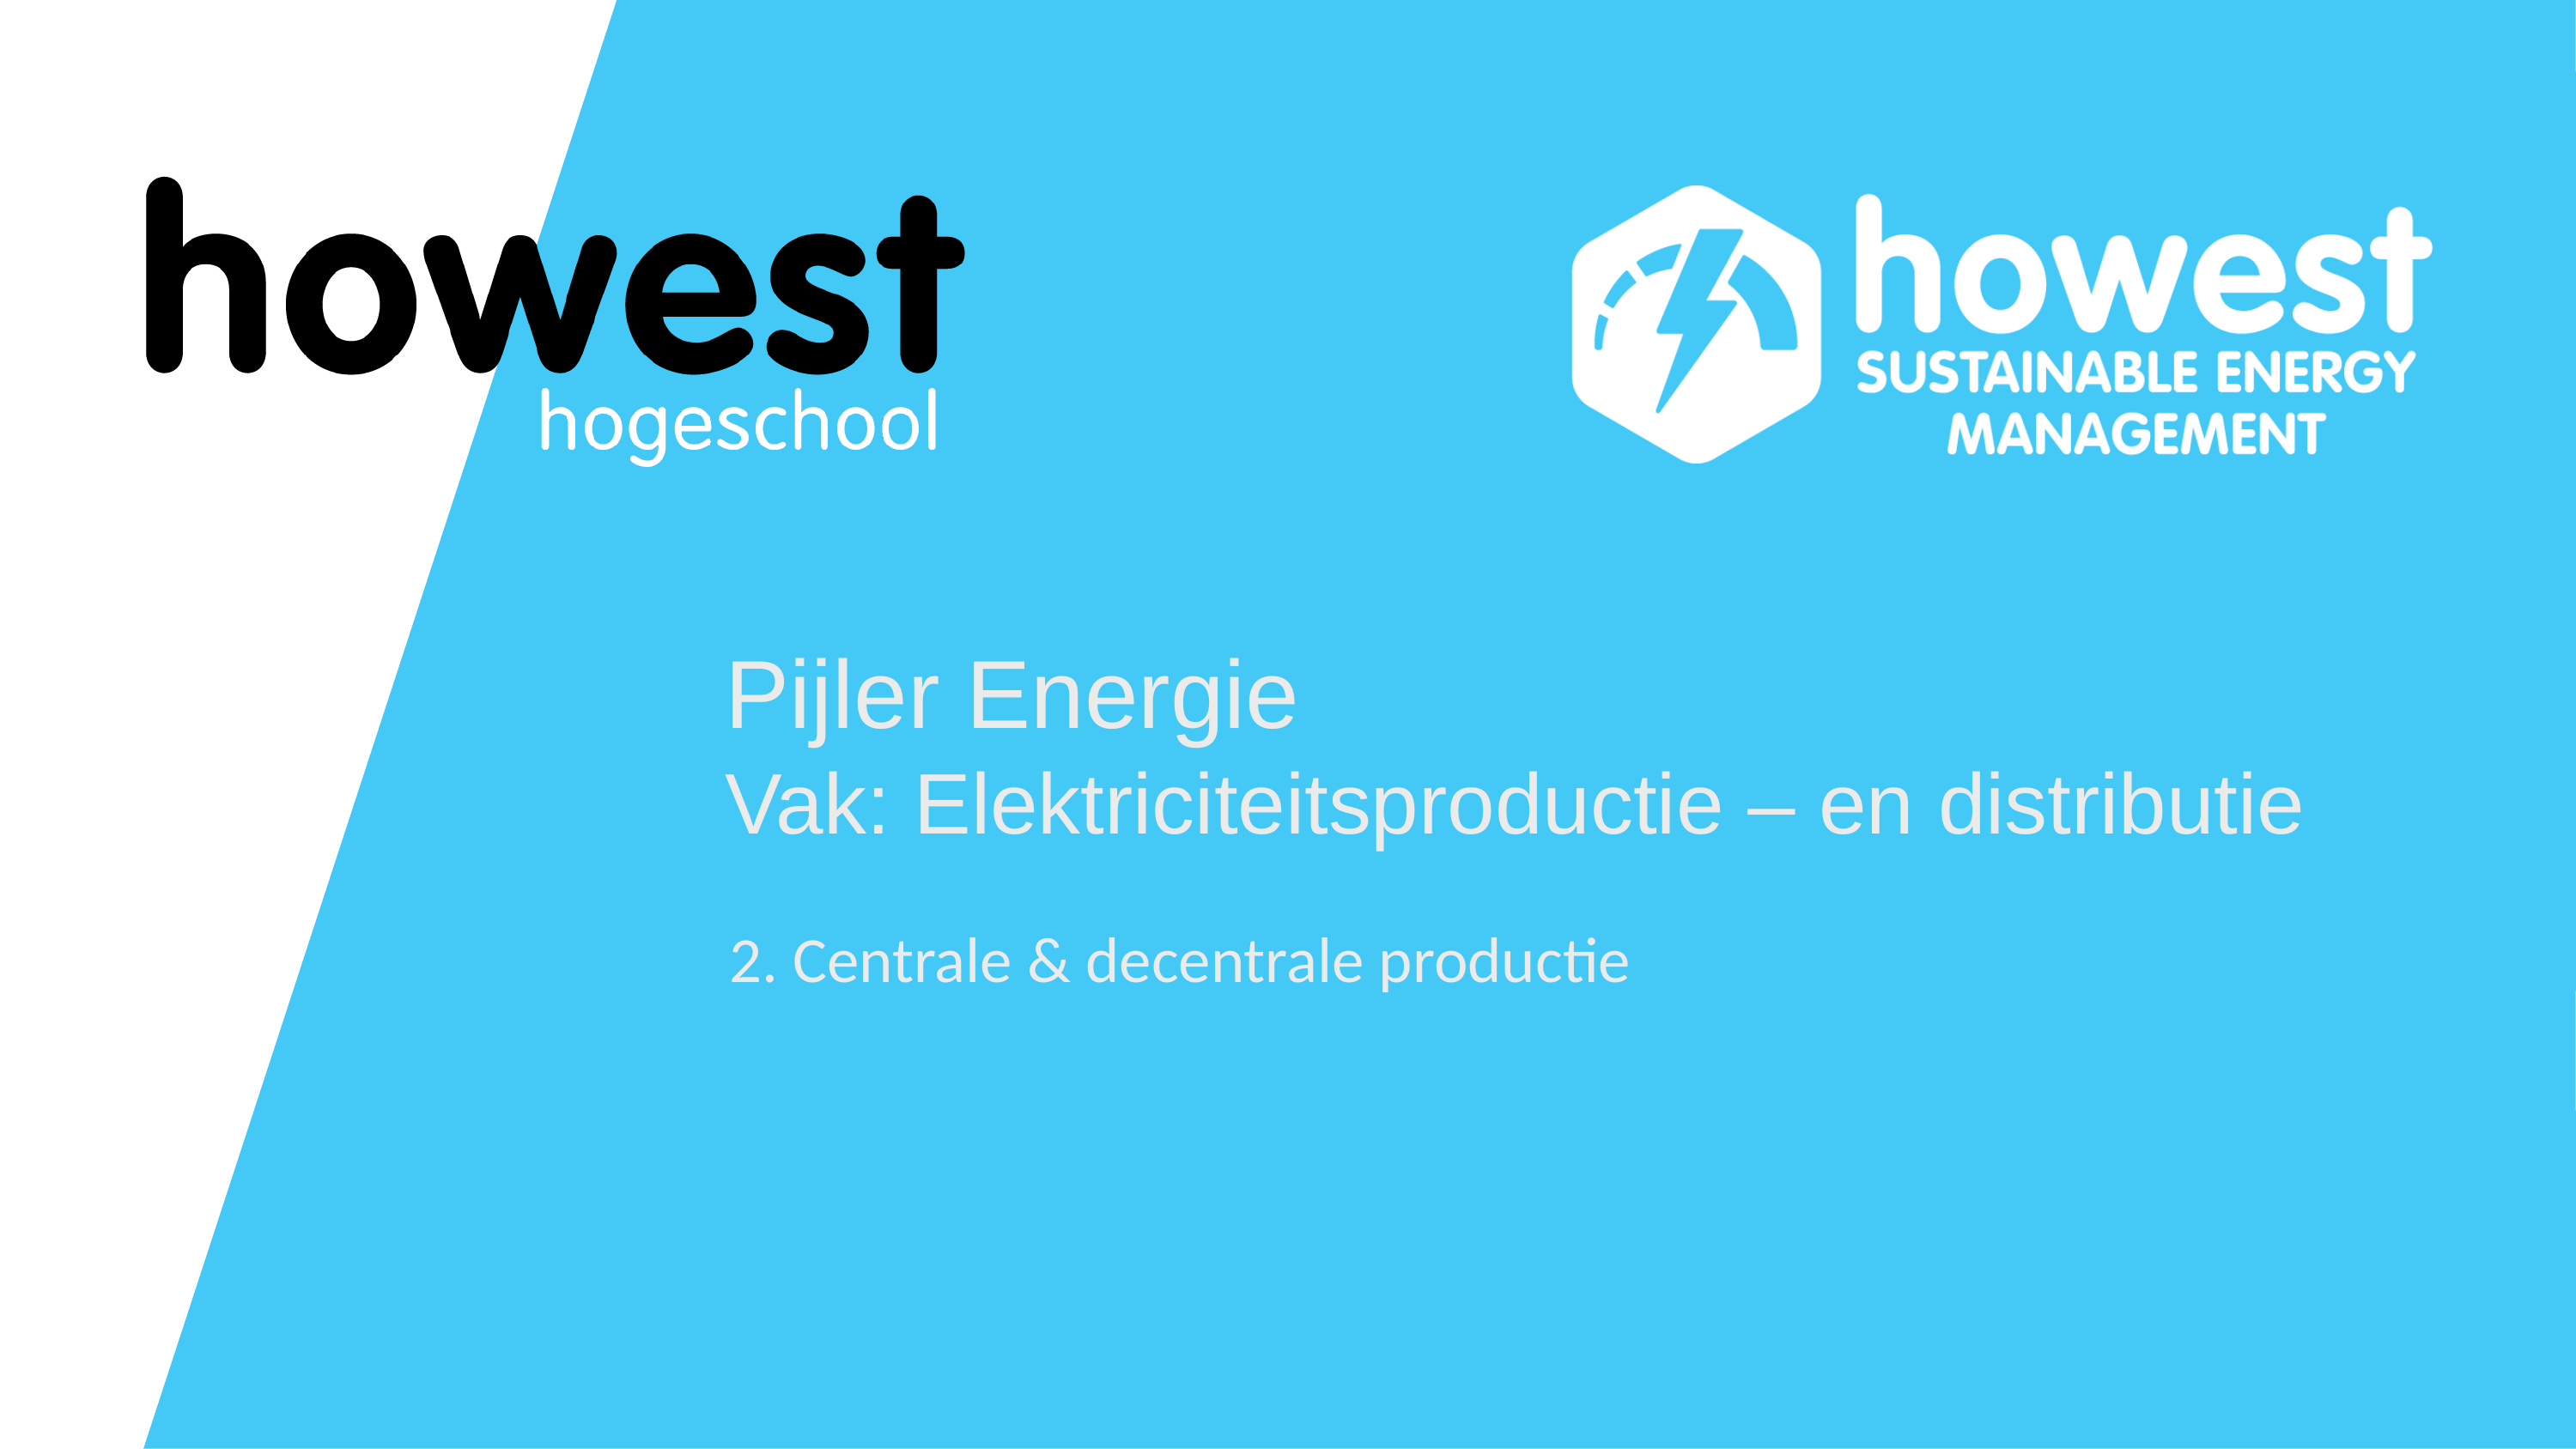

# Pijler Energie Vak: Elektriciteitsproductie – en distributie
2. Centrale & decentrale productie